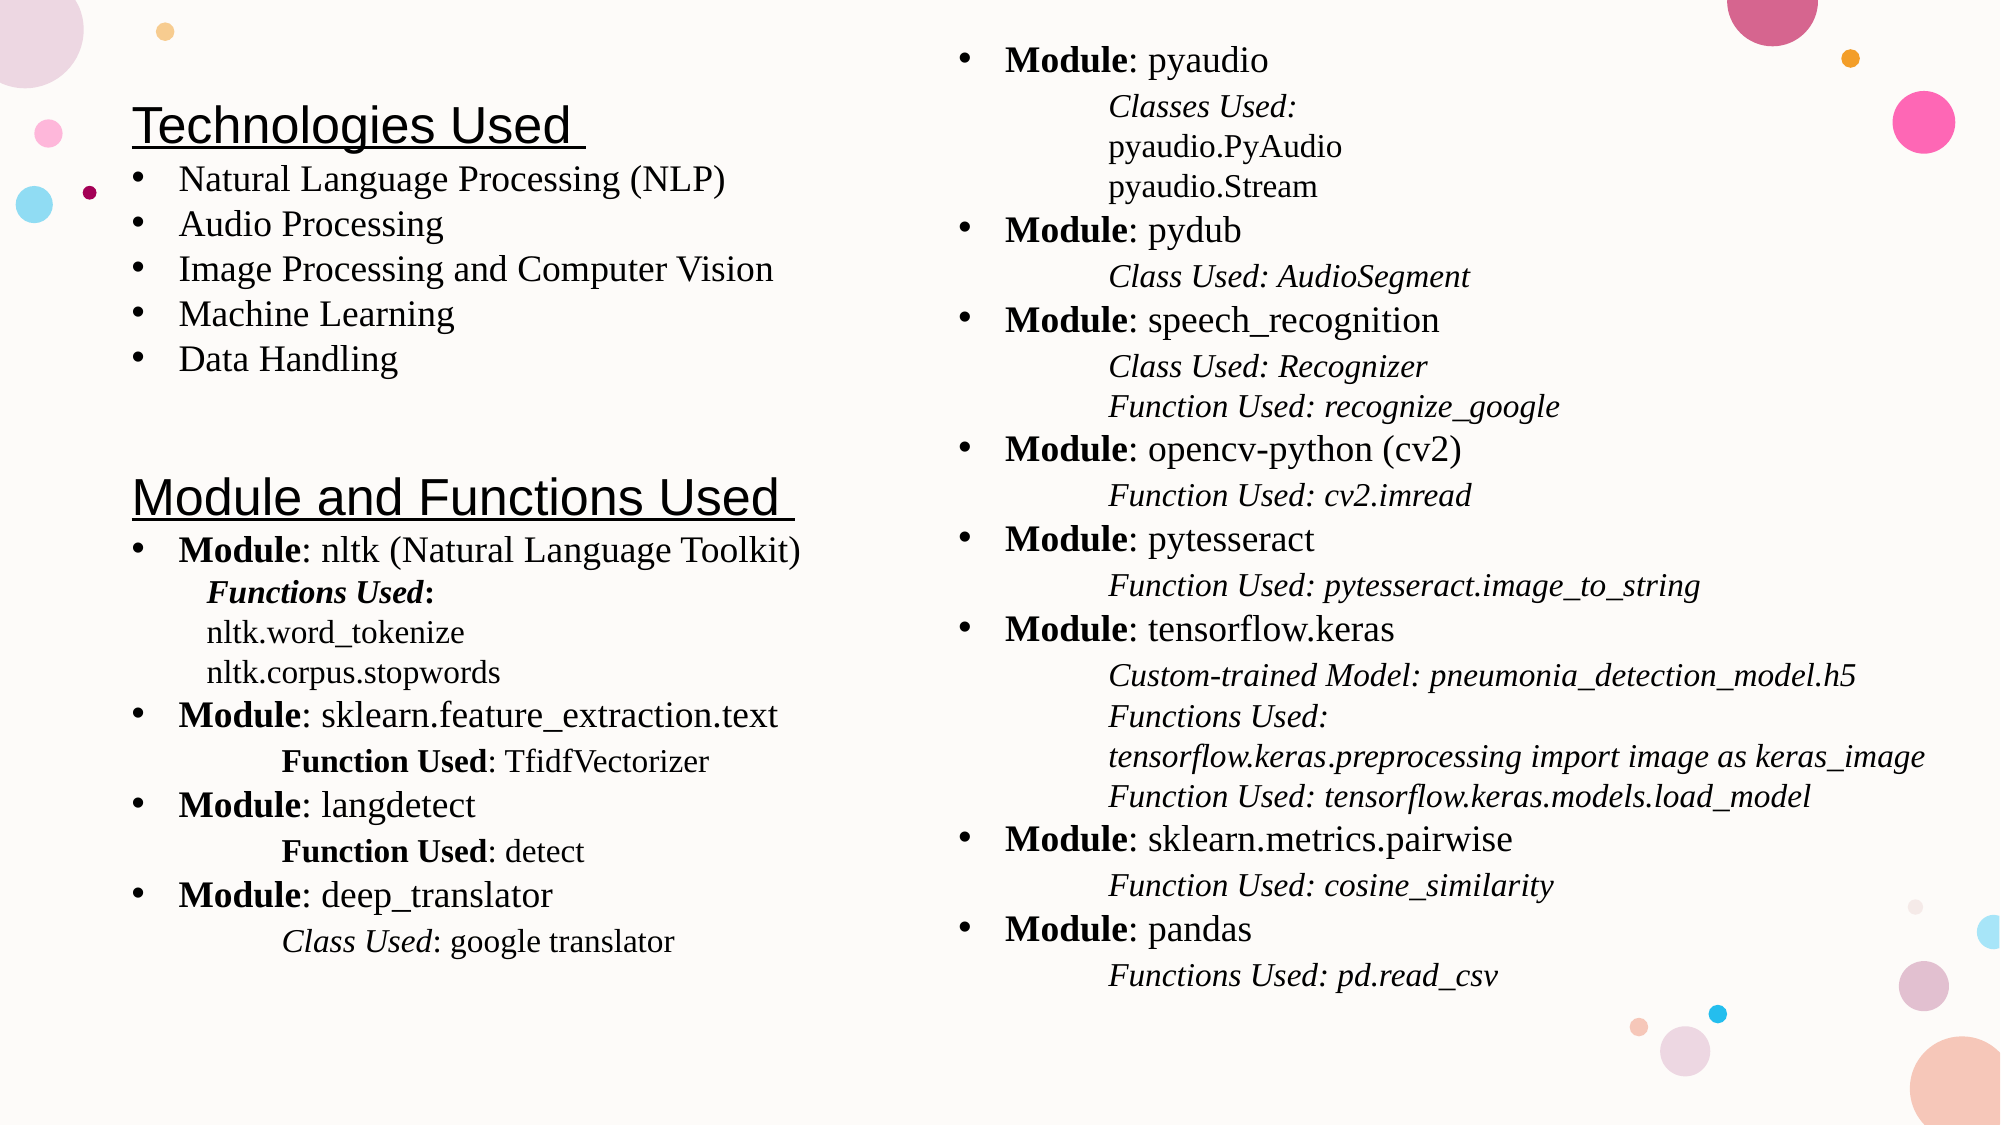

Module: pyaudio
	Classes Used:
pyaudio.PyAudio
pyaudio.Stream
Module: pydub
	Class Used: AudioSegment
Module: speech_recognition
	Class Used: Recognizer
	Function Used: recognize_google
Module: opencv-python (cv2)
	Function Used: cv2.imread
Module: pytesseract
	Function Used: pytesseract.image_to_string
Module: tensorflow.keras
	Custom-trained Model: pneumonia_detection_model.h5
	Functions Used:
tensorflow.keras.preprocessing import image as keras_image
Function Used: tensorflow.keras.models.load_model
Module: sklearn.metrics.pairwise
	Function Used: cosine_similarity
Module: pandas
	Functions Used: pd.read_csv

Technologies Used
Natural Language Processing (NLP)
Audio Processing
Image Processing and Computer Vision
Machine Learning
Data Handling
Module and Functions Used
Module: nltk (Natural Language Toolkit)
Functions Used:
nltk.word_tokenize
nltk.corpus.stopwords
Module: sklearn.feature_extraction.text
	Function Used: TfidfVectorizer
Module: langdetect
	Function Used: detect
Module: deep_translator
	Class Used: google translator